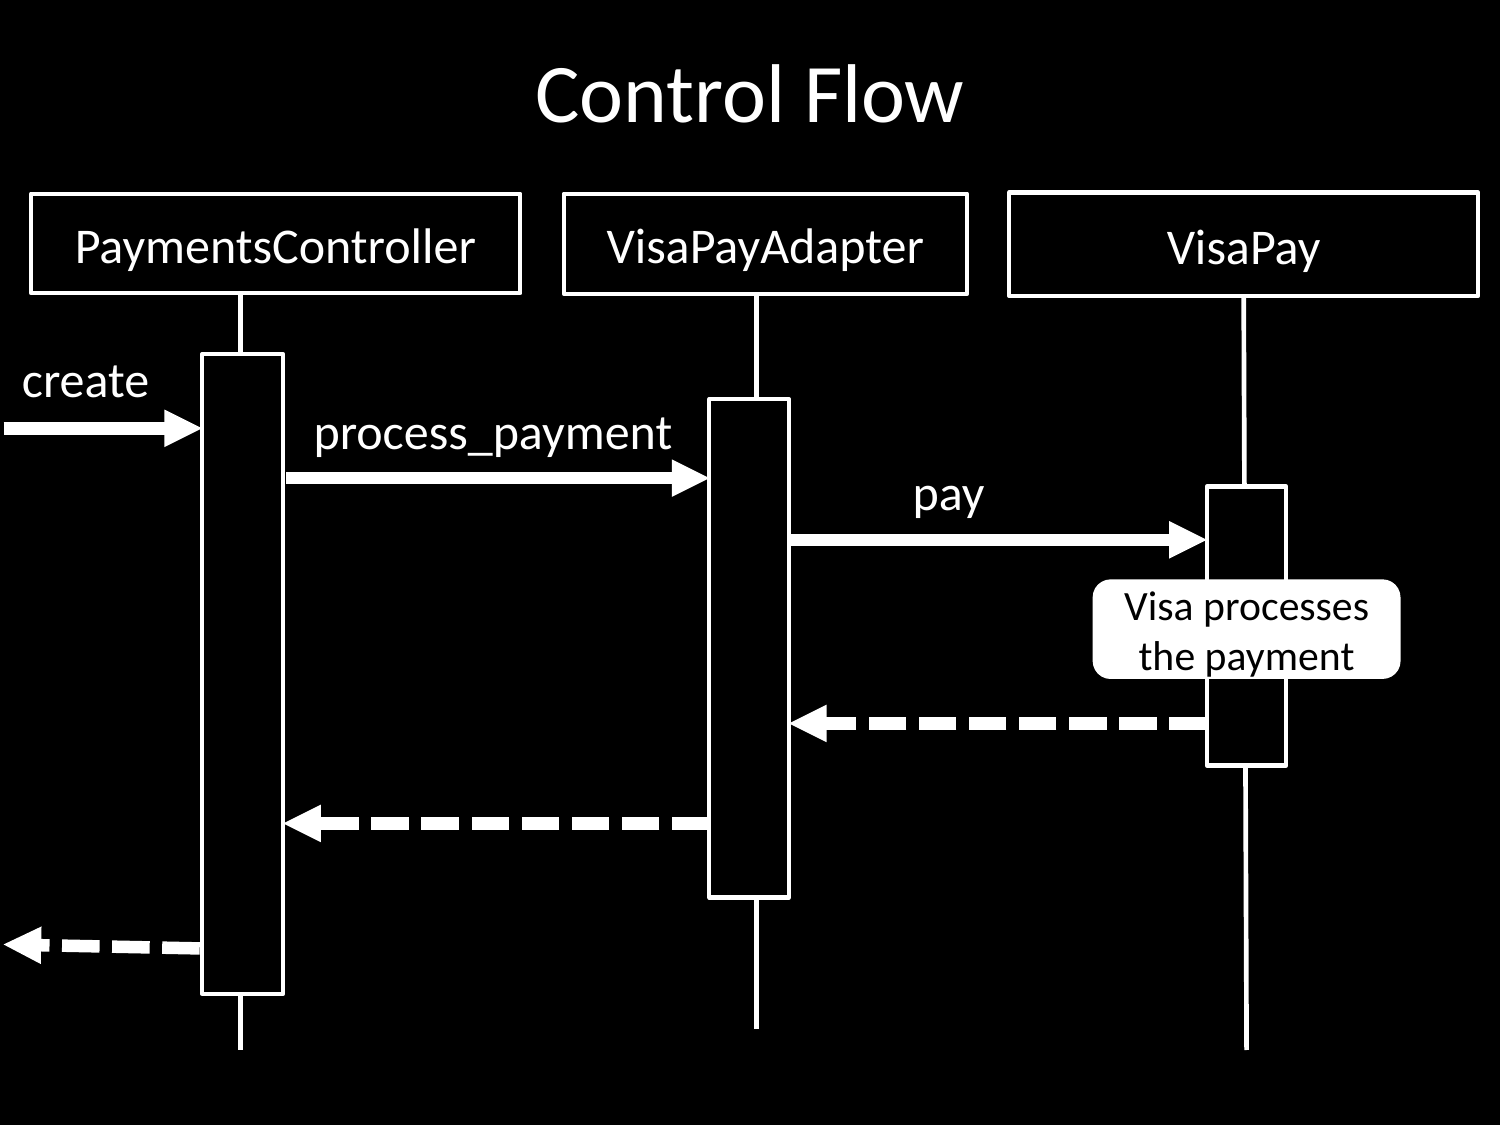

# Control Flow
VisaPay
PaymentsController
VisaPayAdapter
create

process_payment

pay

Visa processes the payment